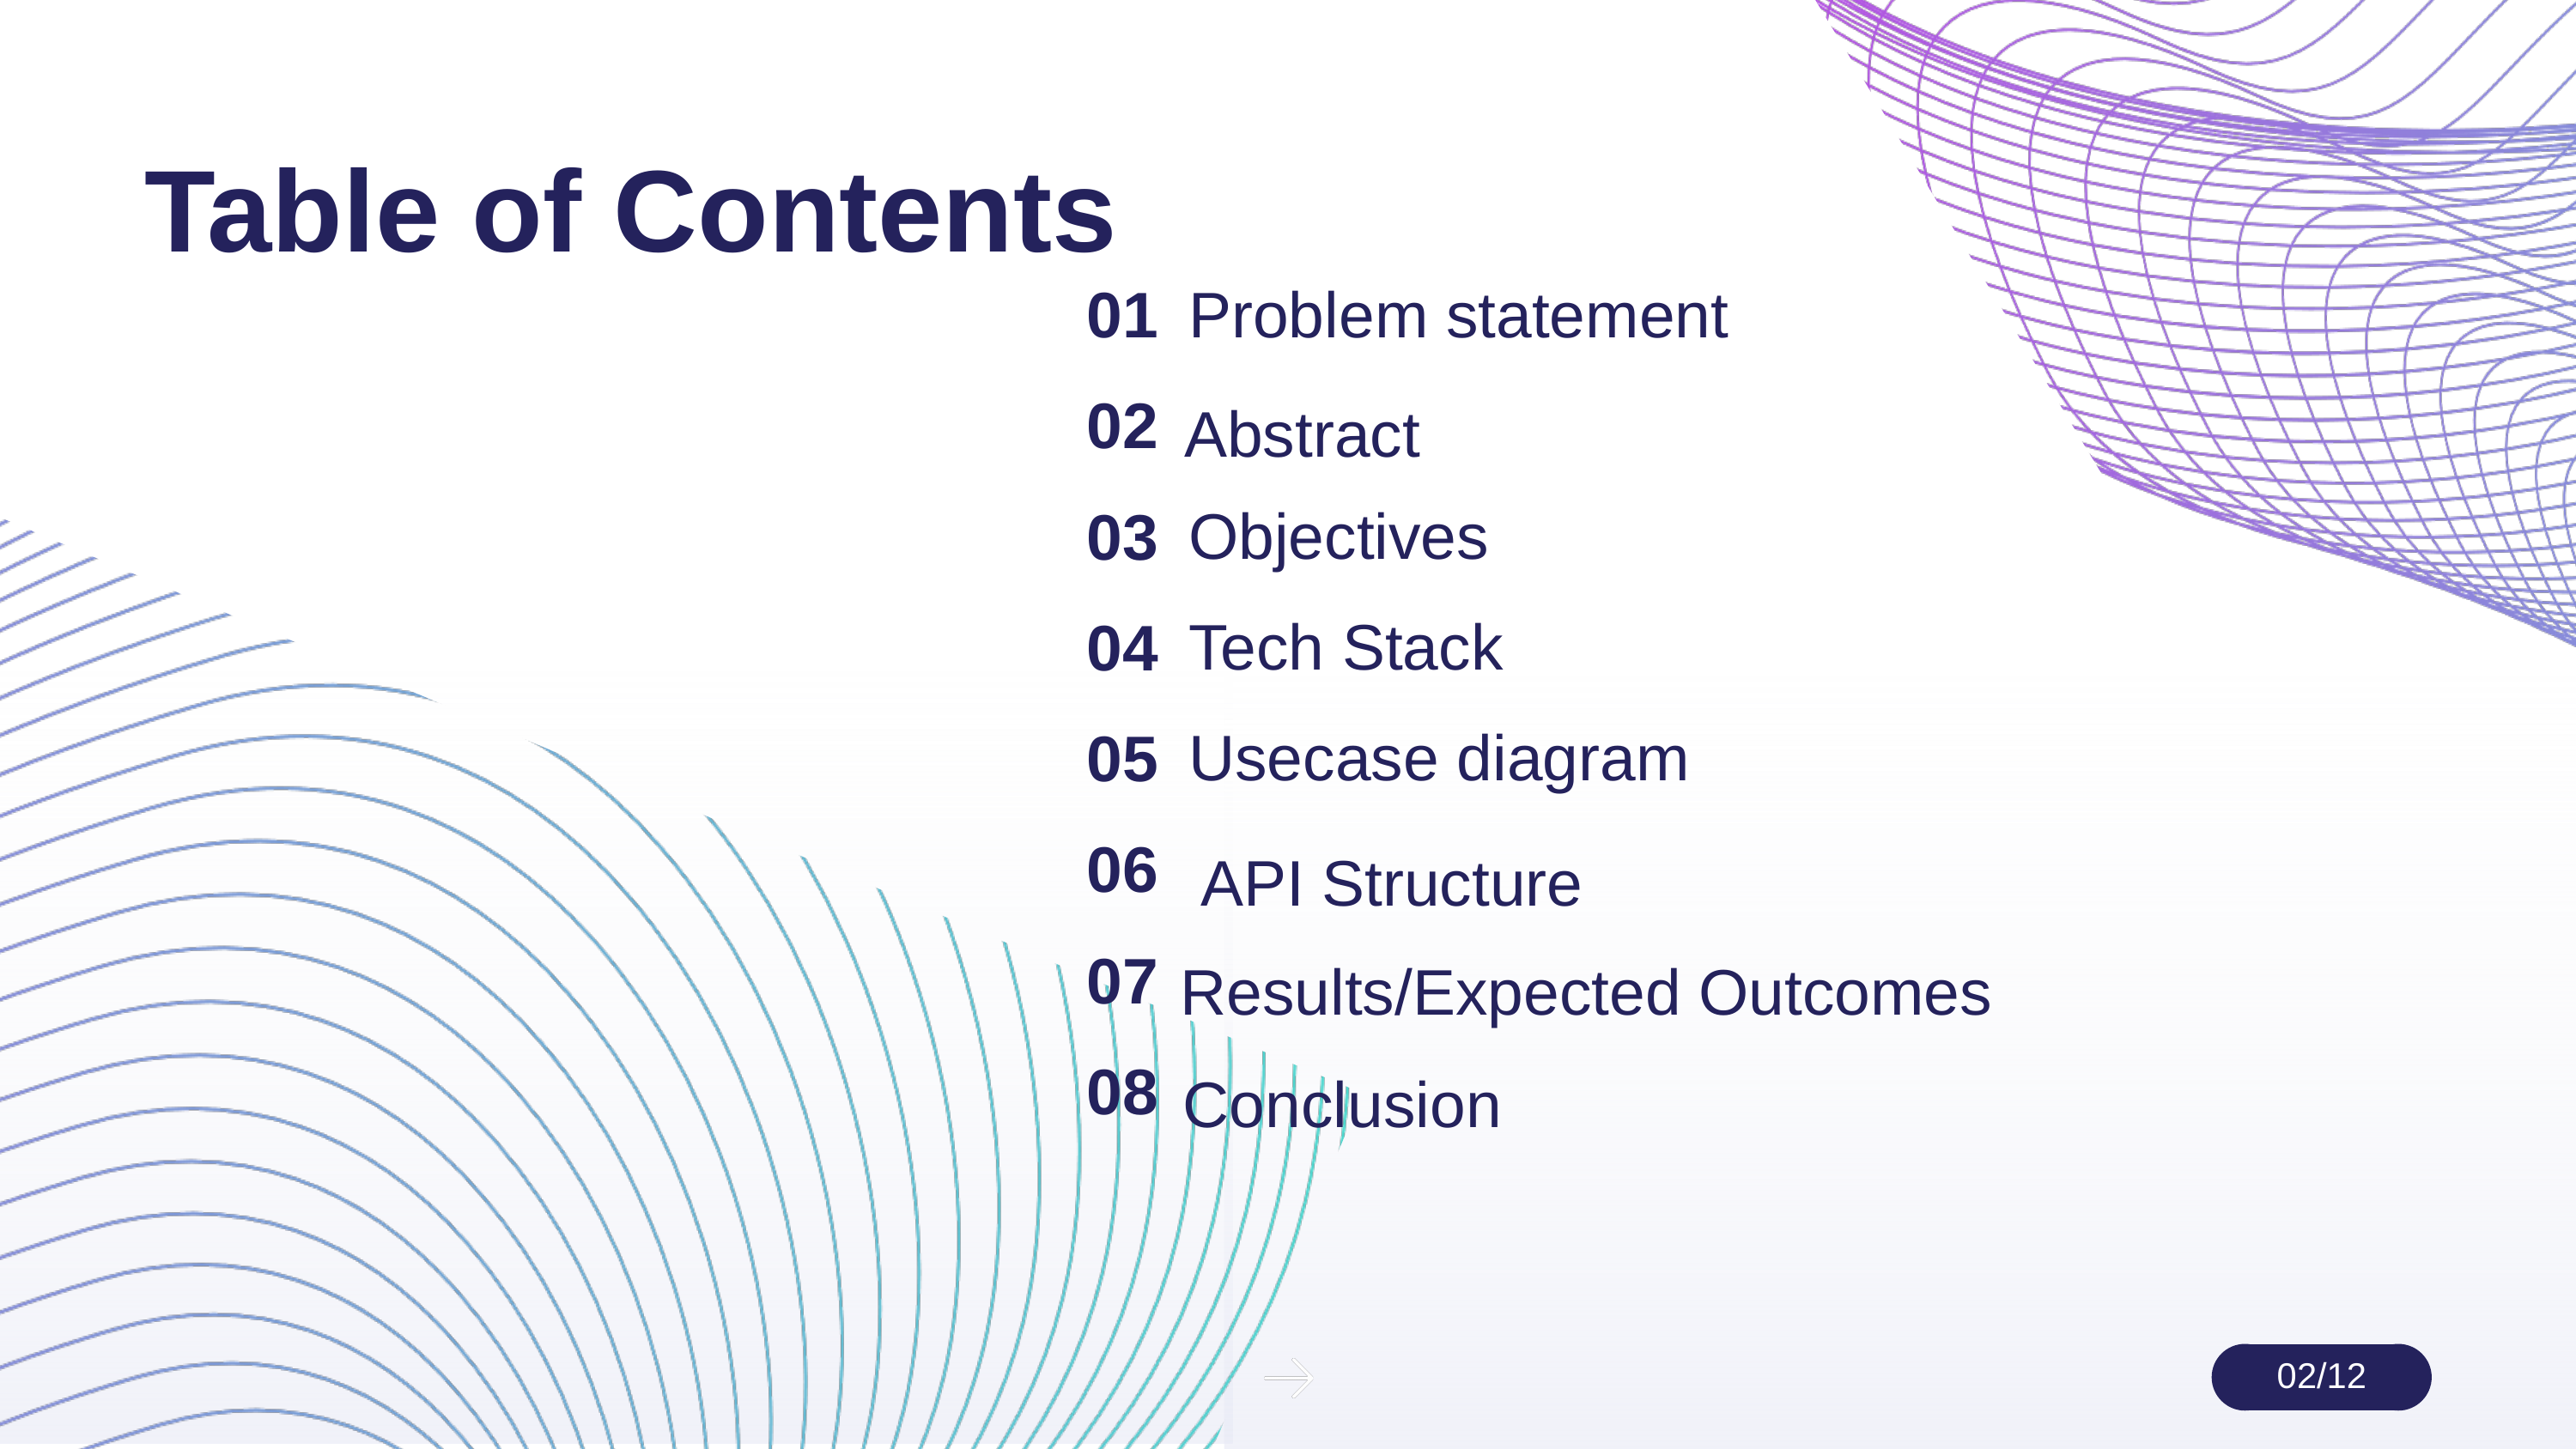

Table of Contents
Problem statement
01
02
Abstract
Objectives

03
Tech Stack
04
Usecase diagram
05

06

07
Results/Expected Outcomes
08
Conclusion

API Structure

02/12